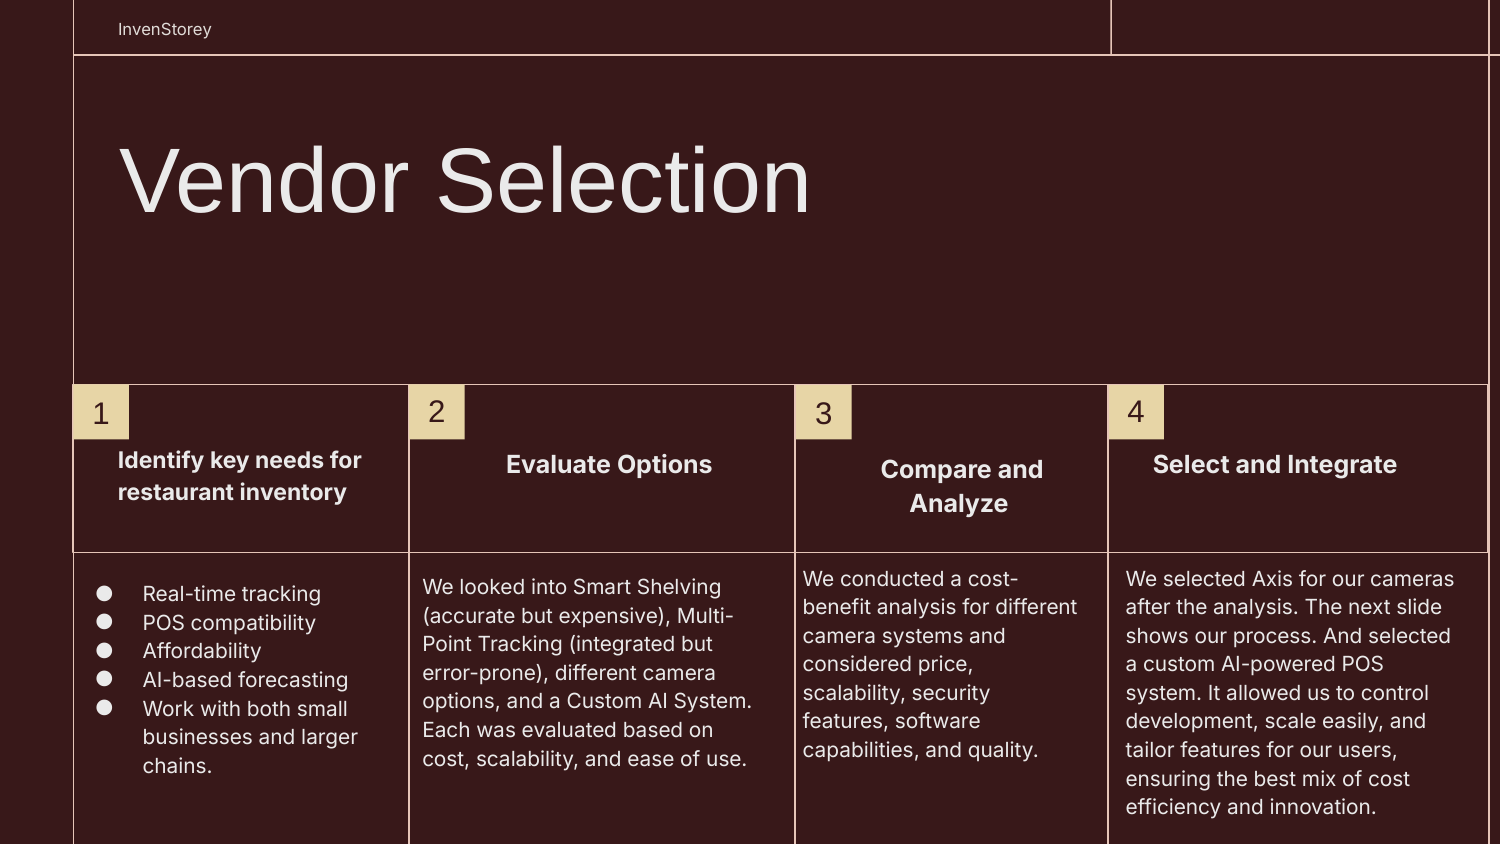

InvenStorey
Vendor Selection
1
# 2
3
4

Identify key needs for restaurant inventory

Evaluate Options

 Compare and Analyze

Select and Integrate
We looked into Smart Shelving (accurate but expensive), Multi-Point Tracking (integrated but error-prone), different camera options, and a Custom AI System.  Each was evaluated based on cost, scalability, and ease of use.

Real-time tracking
POS compatibility
Affordability
AI-based forecasting
Work with both small businesses and larger chains.
We conducted a cost-benefit analysis for different camera systems and considered price, scalability, security features, software capabilities, and quality.
We selected Axis for our cameras after the analysis. The next slide shows our process. And selected a custom AI-powered POS system. It allowed us to control development, scale easily, and tailor features for our users, ensuring the best mix of cost efficiency and innovation.